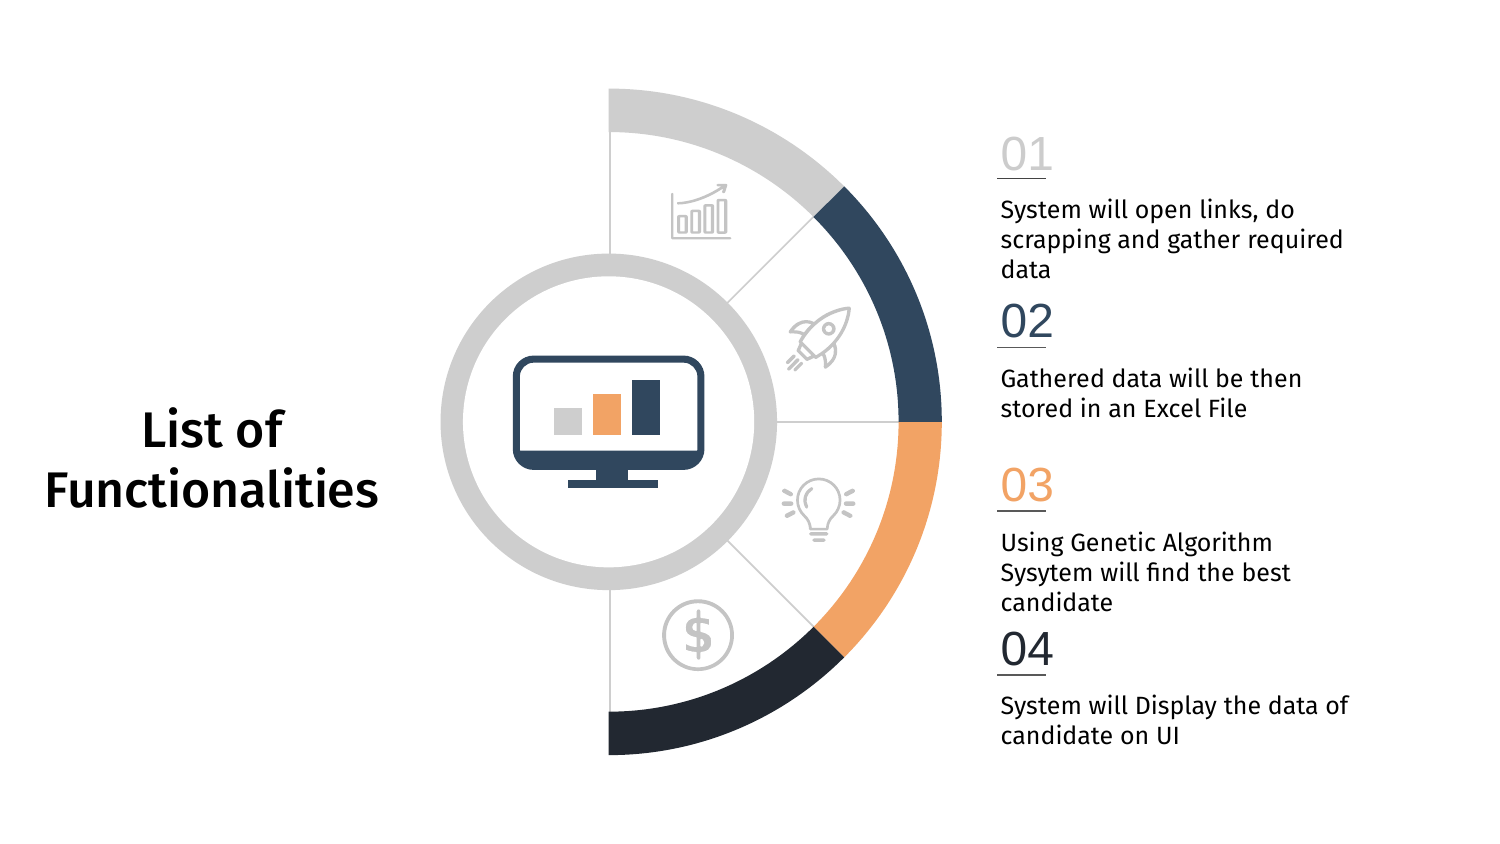

01
System will open links, do scrapping and gather required data
List of Functionalities
02
Gathered data will be then stored in an Excel File
03
Using Genetic Algorithm Sysytem will find the best candidate
04
System will Display the data of candidate on UI